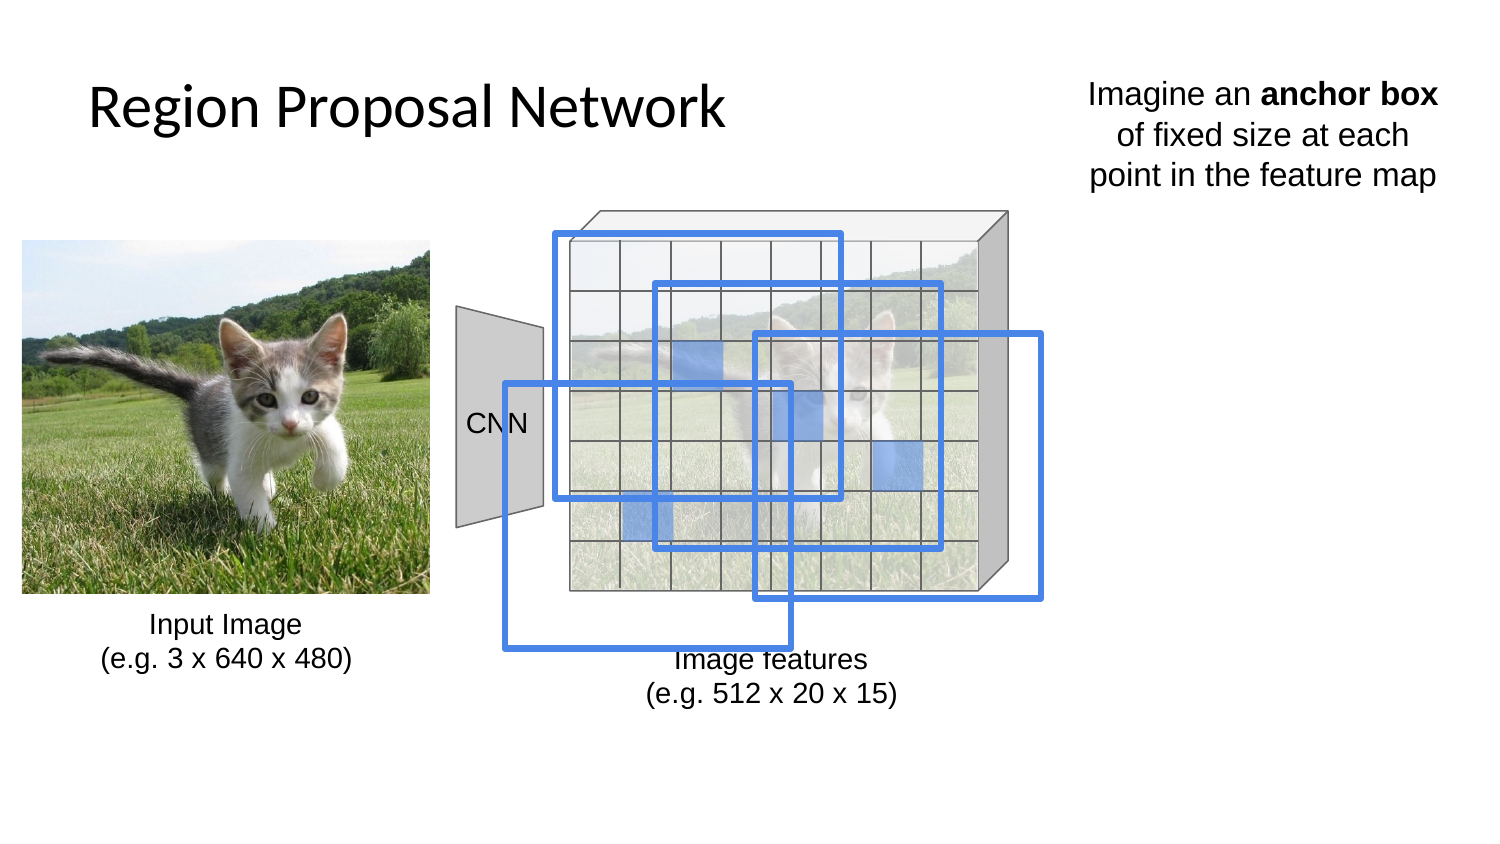

# Region Proposal Network
Imagine an anchor box  of fixed size at each  point in the feature map

CNN

Input Image  (e.g. 3 x 640 x 480)
Image features
(e.g. 512 x 20 x 15)
May 14, 2019